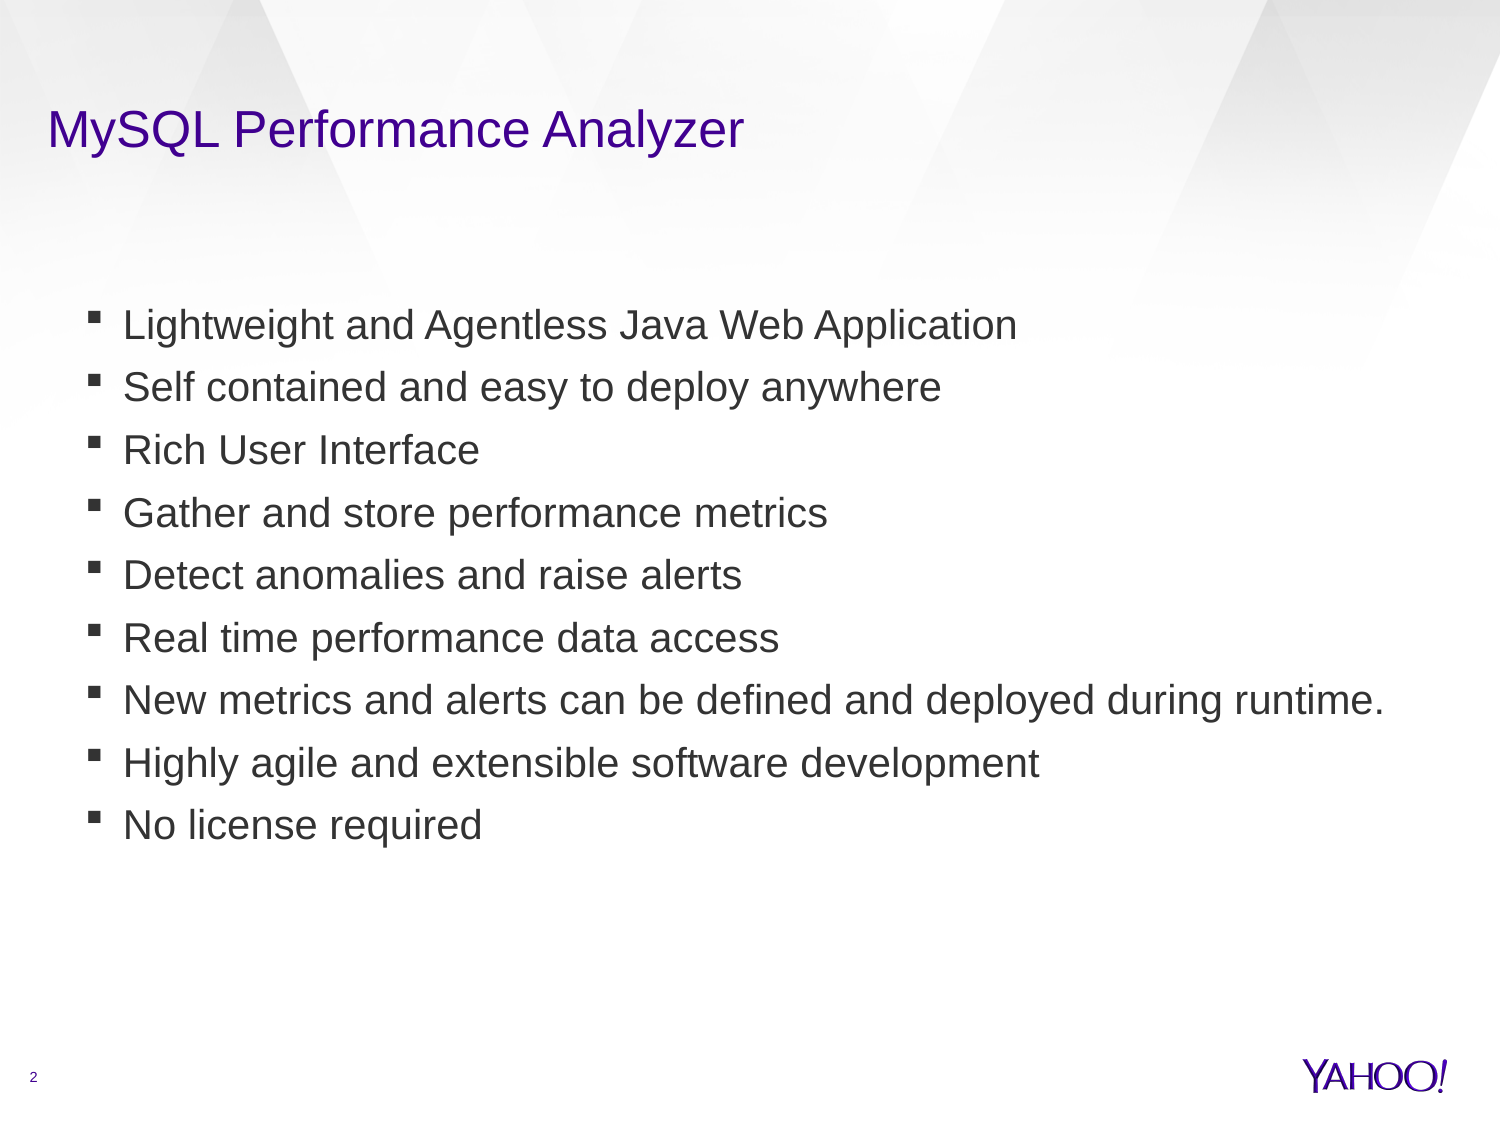

# MySQL Performance Analyzer
Lightweight and Agentless Java Web Application
Self contained and easy to deploy anywhere
Rich User Interface
Gather and store performance metrics
Detect anomalies and raise alerts
Real time performance data access
New metrics and alerts can be defined and deployed during runtime.
Highly agile and extensible software development
No license required

2